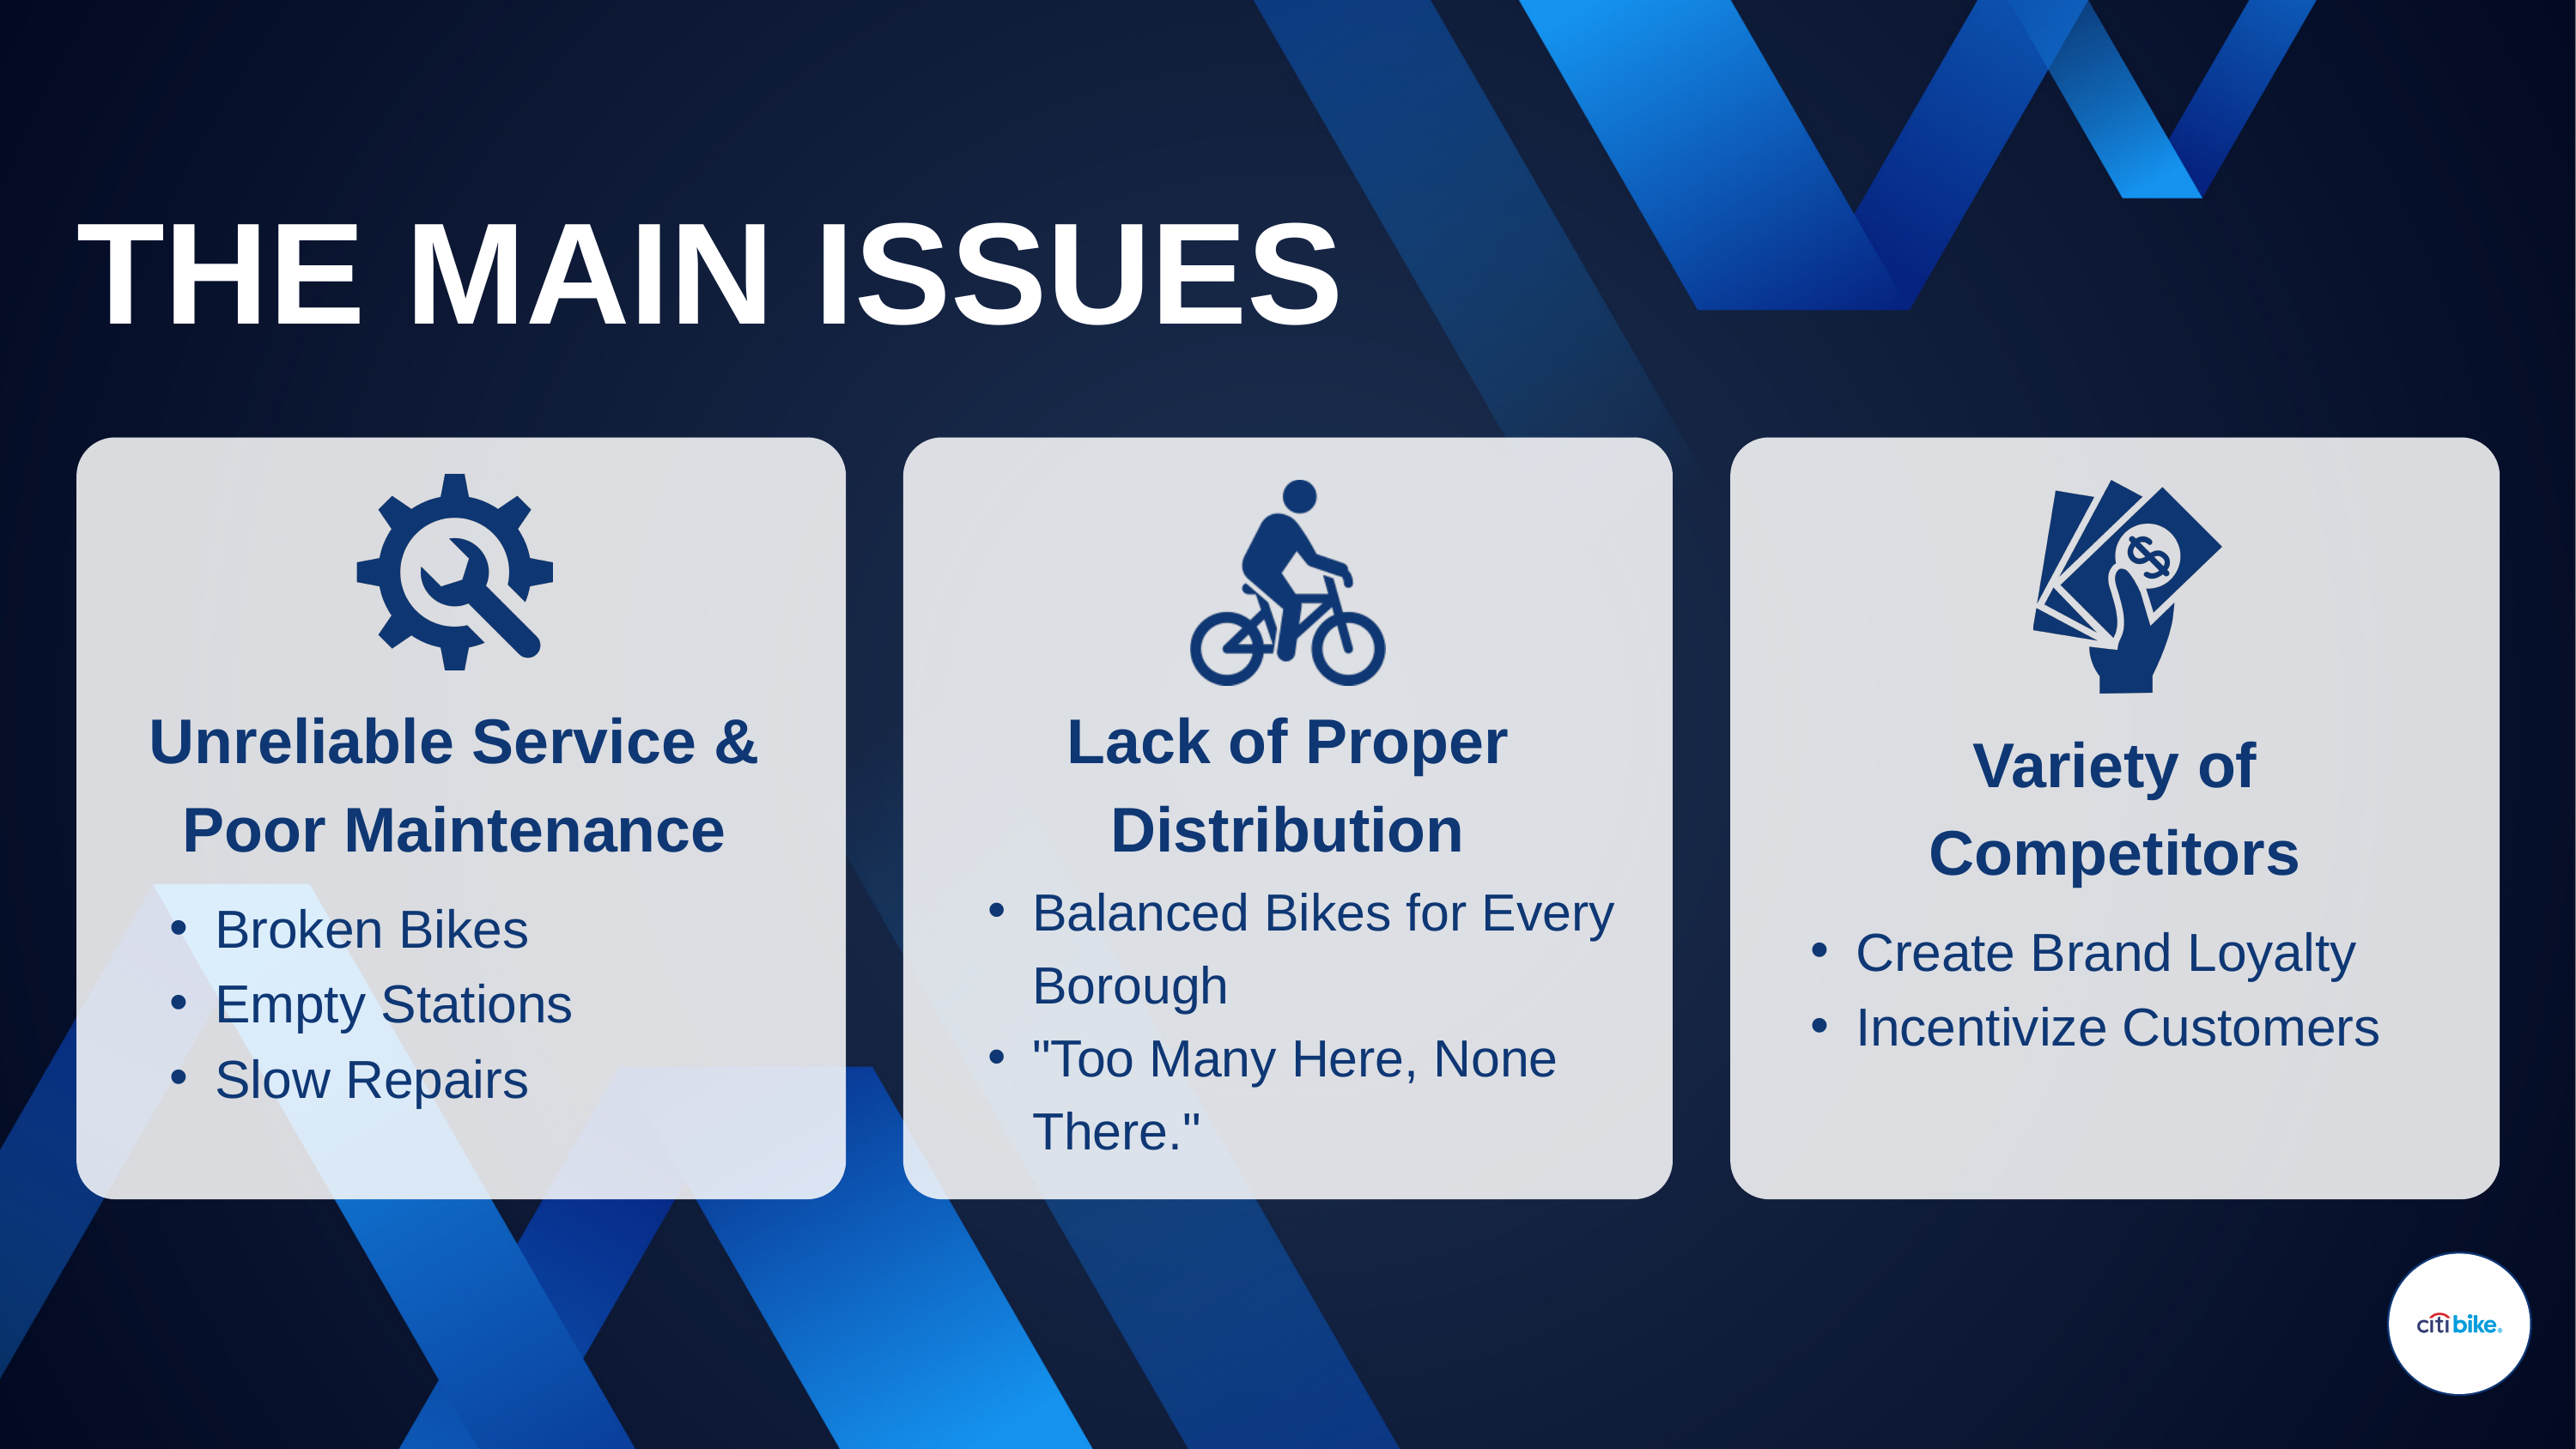

THE MAIN ISSUES

Unreliable Service & Poor Maintenance
Lack of Proper Distribution
Variety of
Competitors
Balanced Bikes for Every Borough
"Too Many Here, None There."

Broken Bikes
Empty Stations
Slow Repairs
Create Brand Loyalty
Incentivize Customers